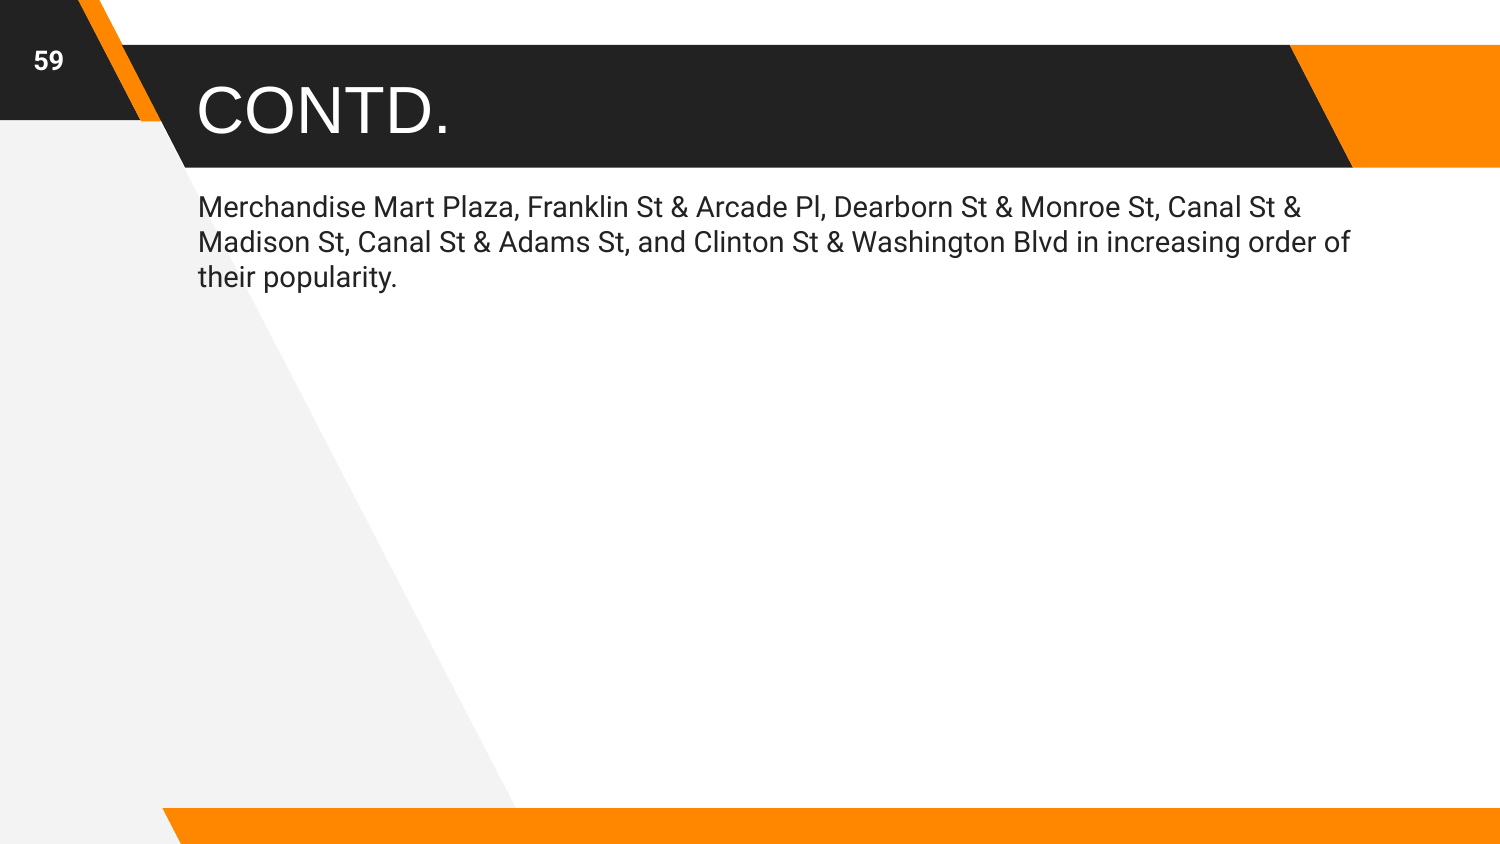

59
# CONTD.
Merchandise Mart Plaza, Franklin St & Arcade Pl, Dearborn St & Monroe St, Canal St & Madison St, Canal St & Adams St, and Clinton St & Washington Blvd in increasing order of their popularity.